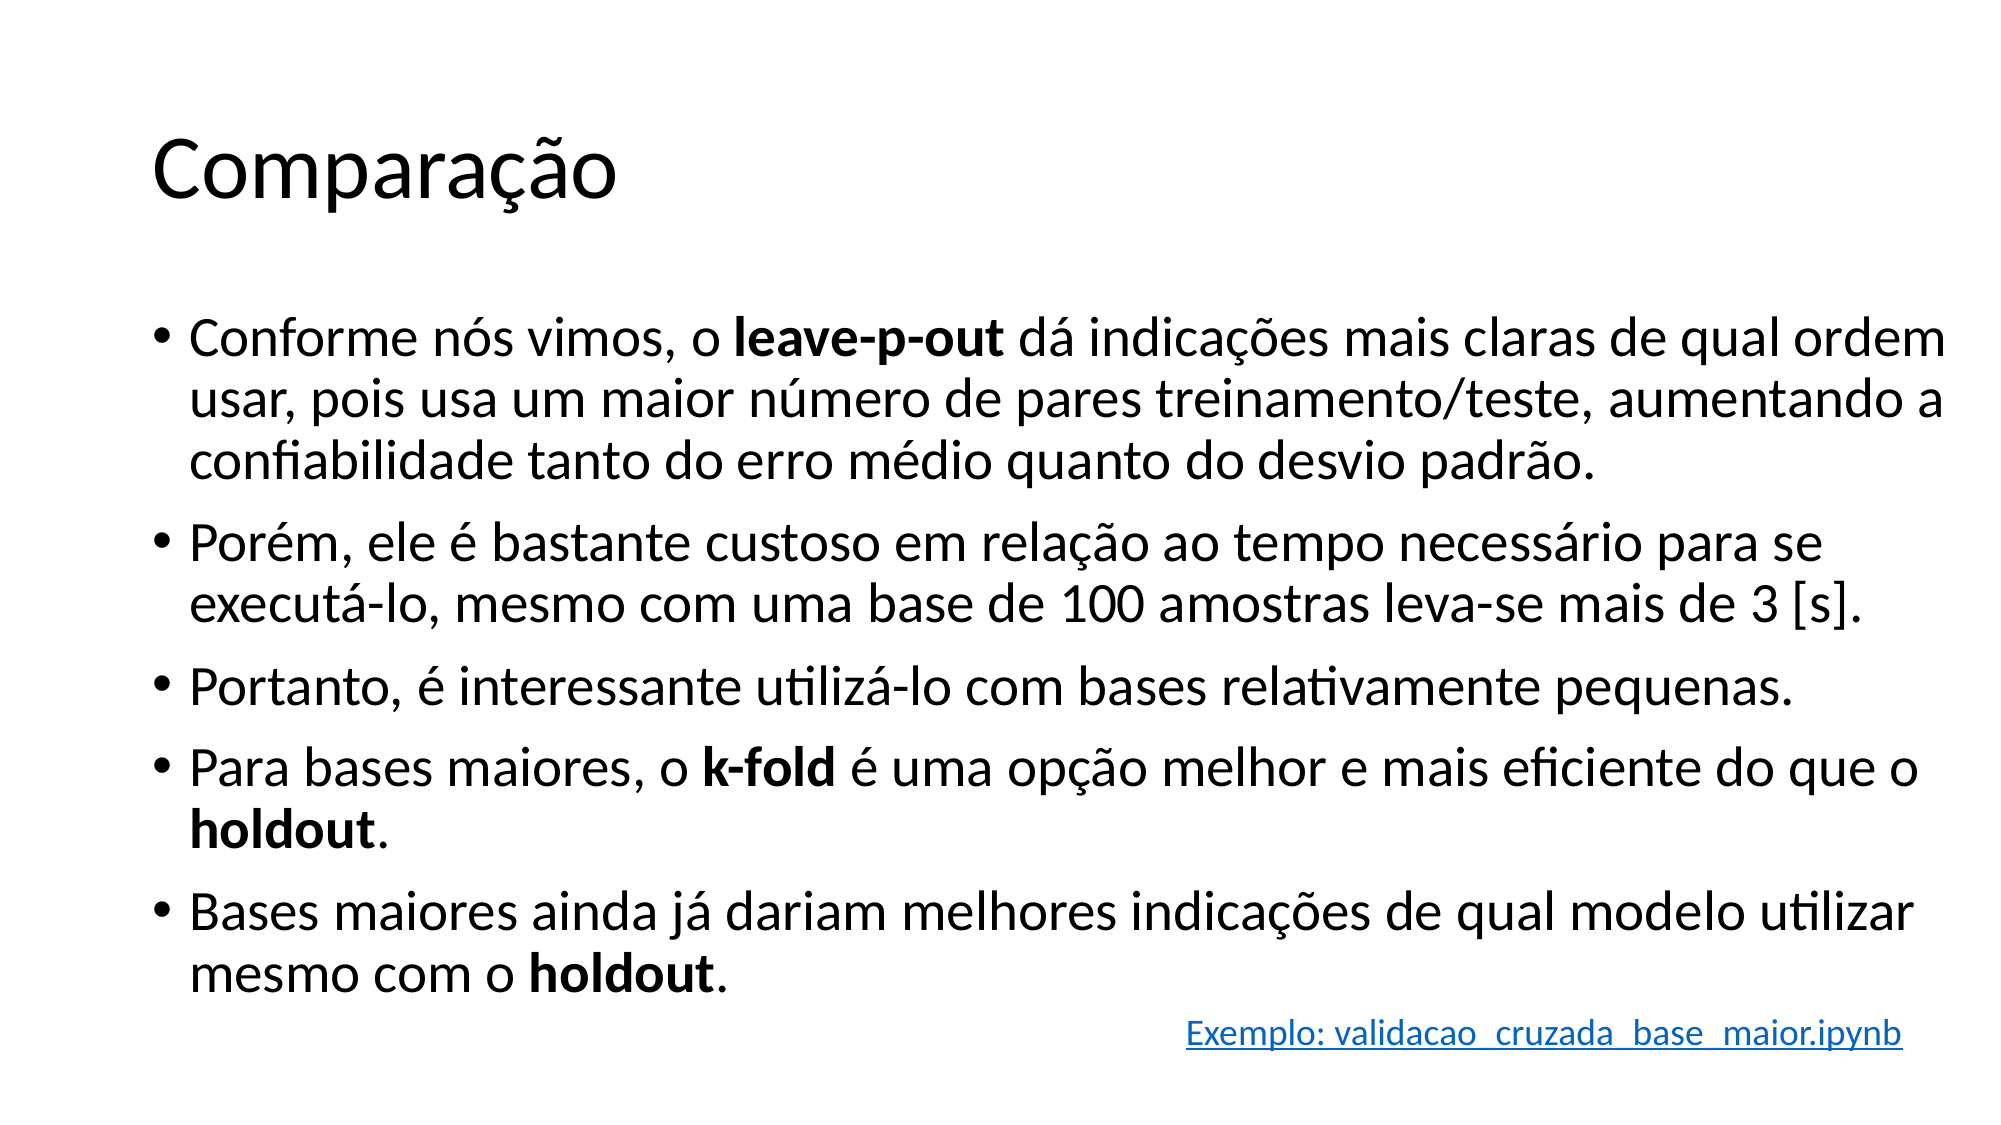

# Comparação
Conforme nós vimos, o leave-p-out dá indicações mais claras de qual ordem usar, pois usa um maior número de pares treinamento/teste, aumentando a confiabilidade tanto do erro médio quanto do desvio padrão.
Porém, ele é bastante custoso em relação ao tempo necessário para se executá-lo, mesmo com uma base de 100 amostras leva-se mais de 3 [s].
Portanto, é interessante utilizá-lo com bases relativamente pequenas.
Para bases maiores, o k-fold é uma opção melhor e mais eficiente do que o holdout.
Bases maiores ainda já dariam melhores indicações de qual modelo utilizar mesmo com o holdout.
Exemplo: validacao_cruzada_base_maior.ipynb